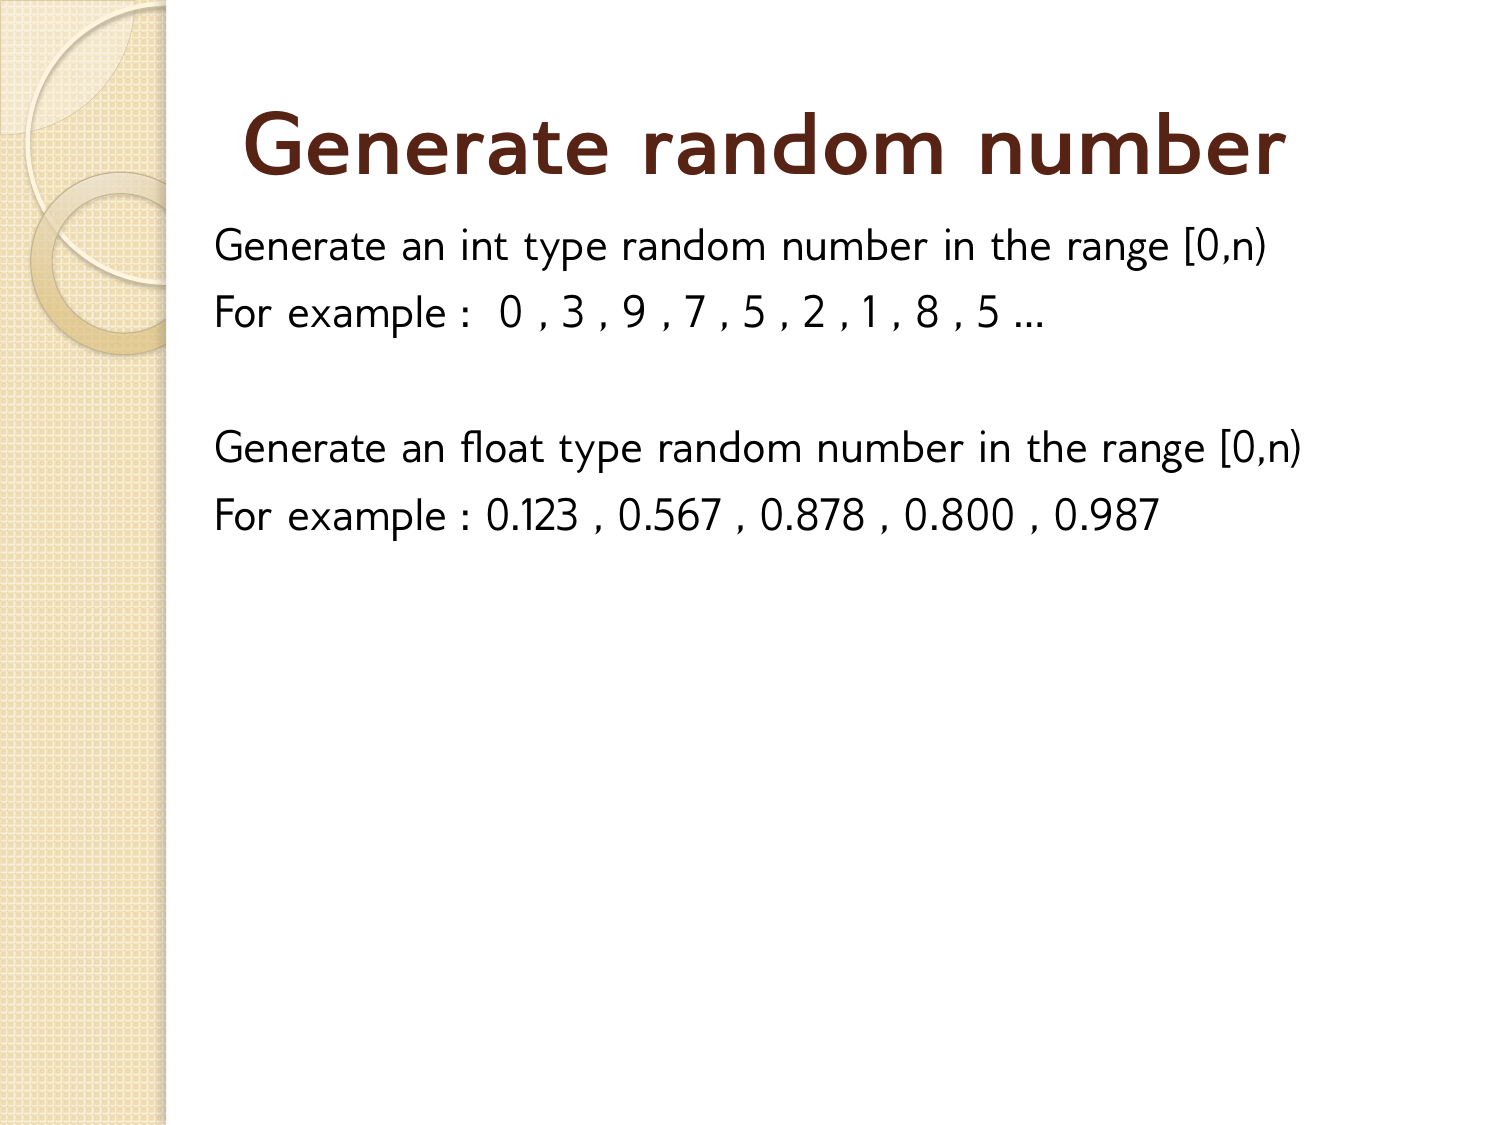

# Generate random number
Generate an int type random number in the range [0,n)
For example :  0 , 3 , 9 , 7 , 5 , 2 , 1 , 8 , 5 …

Generate an float type random number in the range [0,n)
For example : 0.123 , 0.567 , 0.878 , 0.800 , 0.987